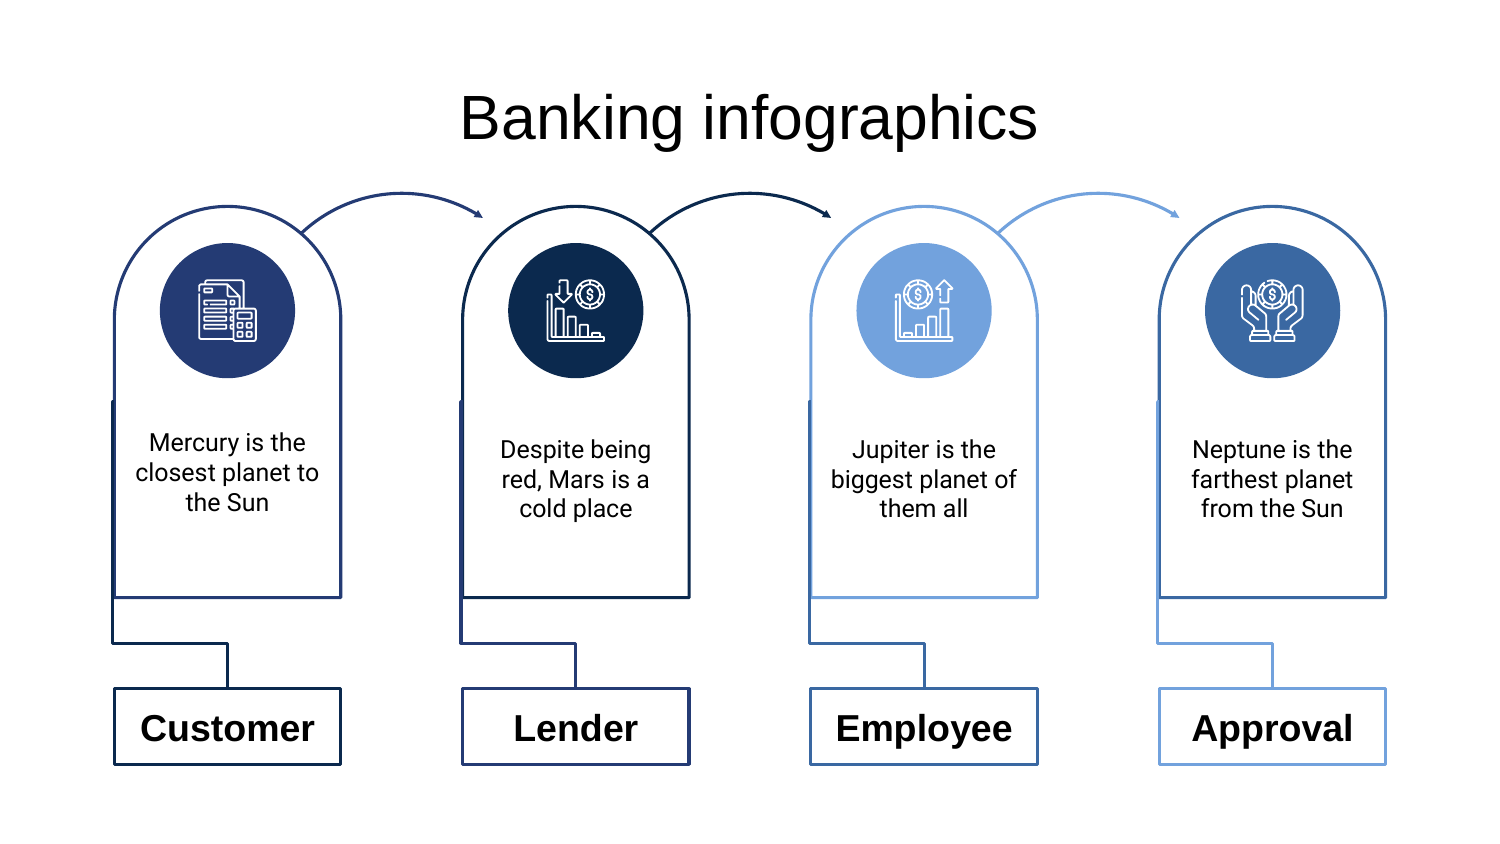

# Banking infographics

Mercury is the closest planet to the Sun
Customer
Despite being red, Mars is a cold place
Lender
Jupiter is the biggest planet of them all
Employee
Neptune is the farthest planet from the Sun
Approval